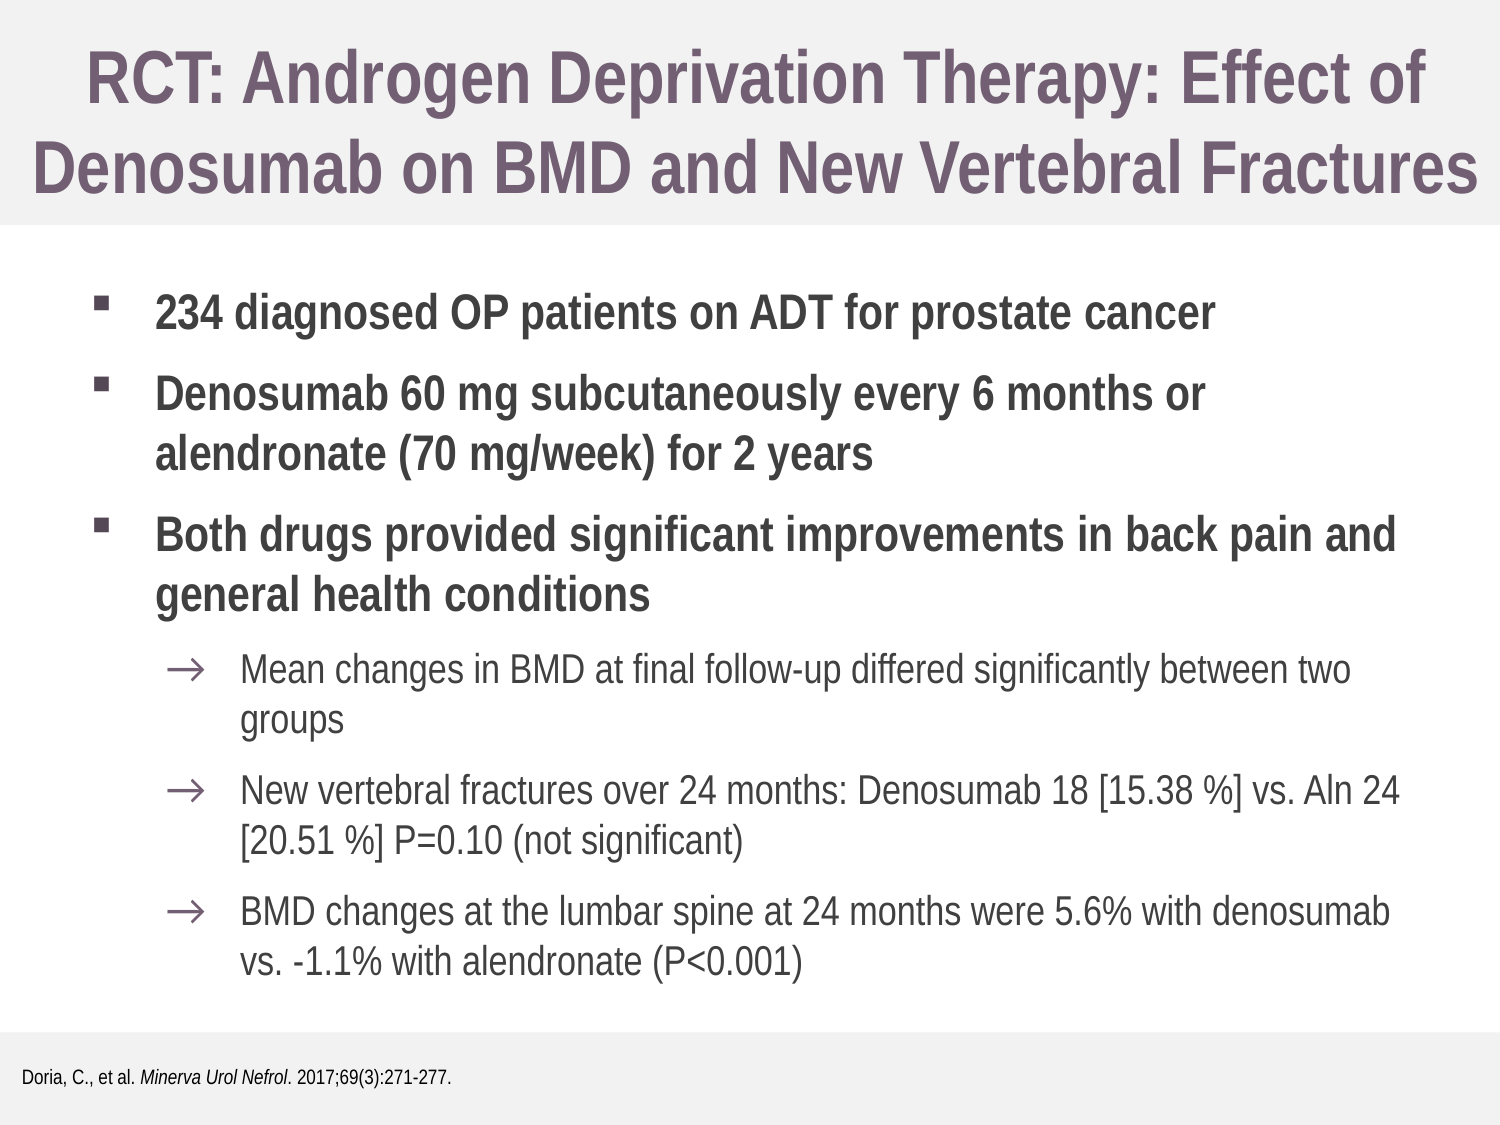

RCT: Androgen Deprivation Therapy: Effect of Denosumab on BMD and New Vertebral Fractures
234 diagnosed OP patients on ADT for prostate cancer
Denosumab 60 mg subcutaneously every 6 months or alendronate (70 mg/week) for 2 years
Both drugs provided significant improvements in back pain and general health conditions
Mean changes in BMD at final follow-up differed significantly between two groups
New vertebral fractures over 24 months: Denosumab 18 [15.38 %] vs. Aln 24 [20.51 %] P=0.10 (not significant)
BMD changes at the lumbar spine at 24 months were 5.6% with denosumab vs. -1.1% with alendronate (P<0.001)

Doria, C., et al. Minerva Urol Nefrol. 2017;69(3):271-277.